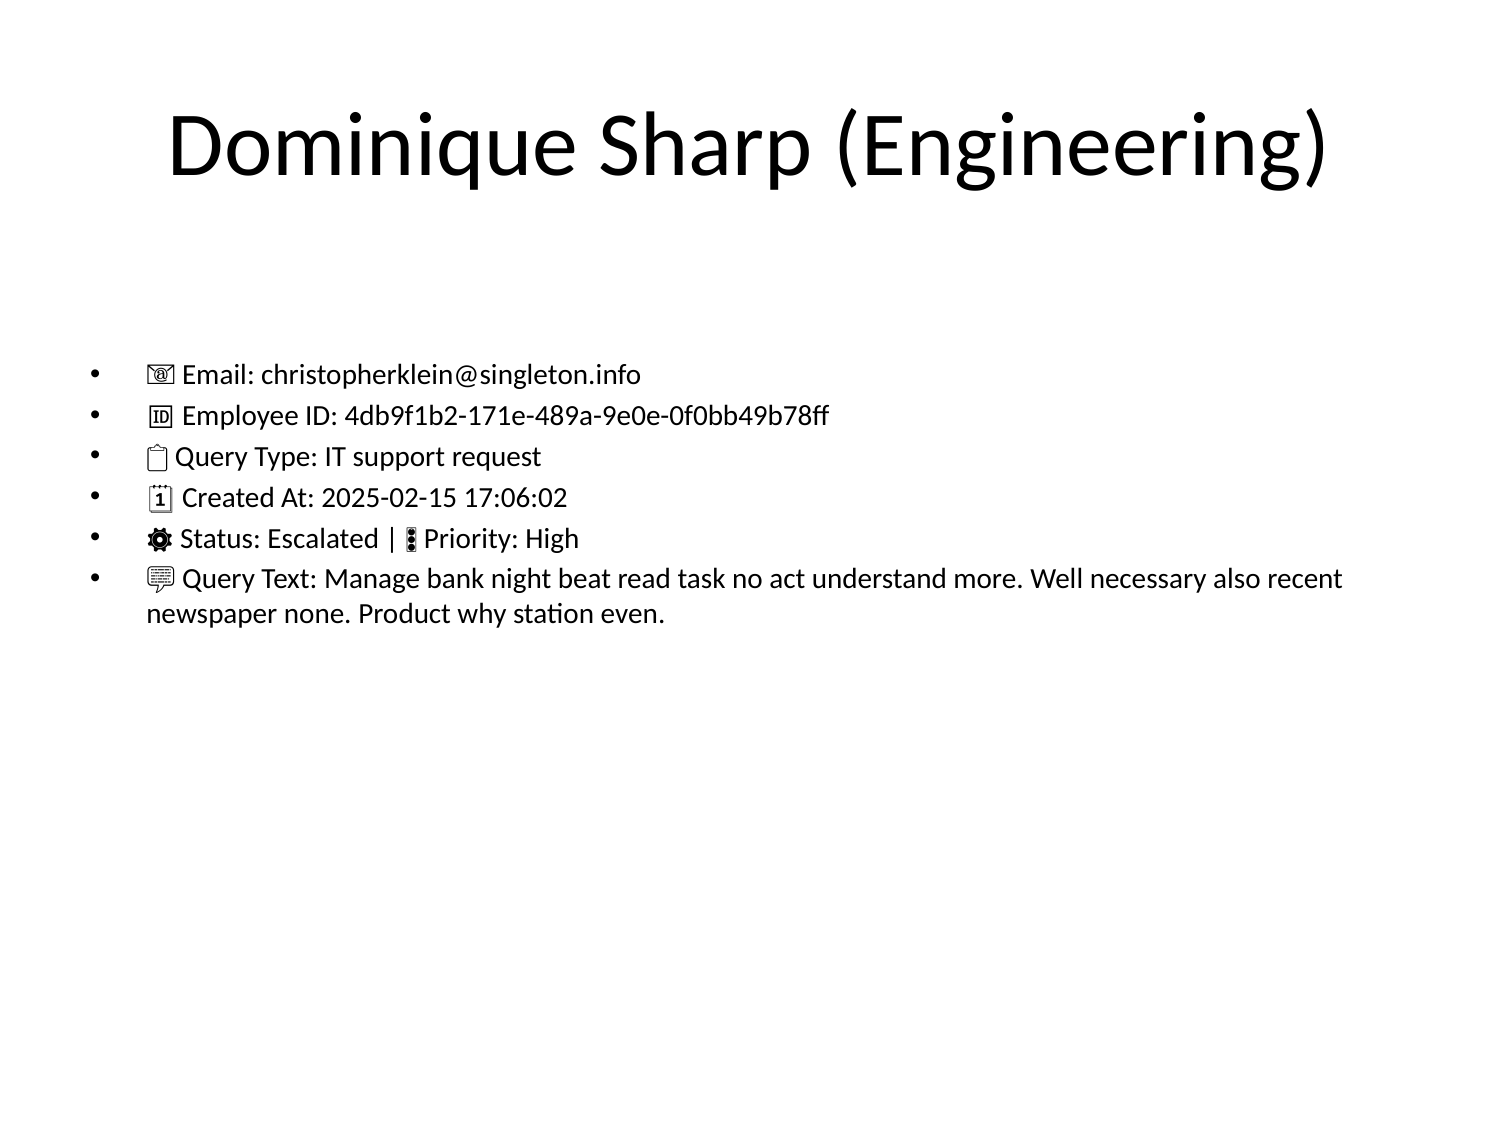

# Dominique Sharp (Engineering)

📧 Email: christopherklein@singleton.info
🆔 Employee ID: 4db9f1b2-171e-489a-9e0e-0f0bb49b78ff
📋 Query Type: IT support request
🗓 Created At: 2025-02-15 17:06:02
⚙ Status: Escalated | 🚦 Priority: High
💬 Query Text: Manage bank night beat read task no act understand more. Well necessary also recent newspaper none. Product why station even.